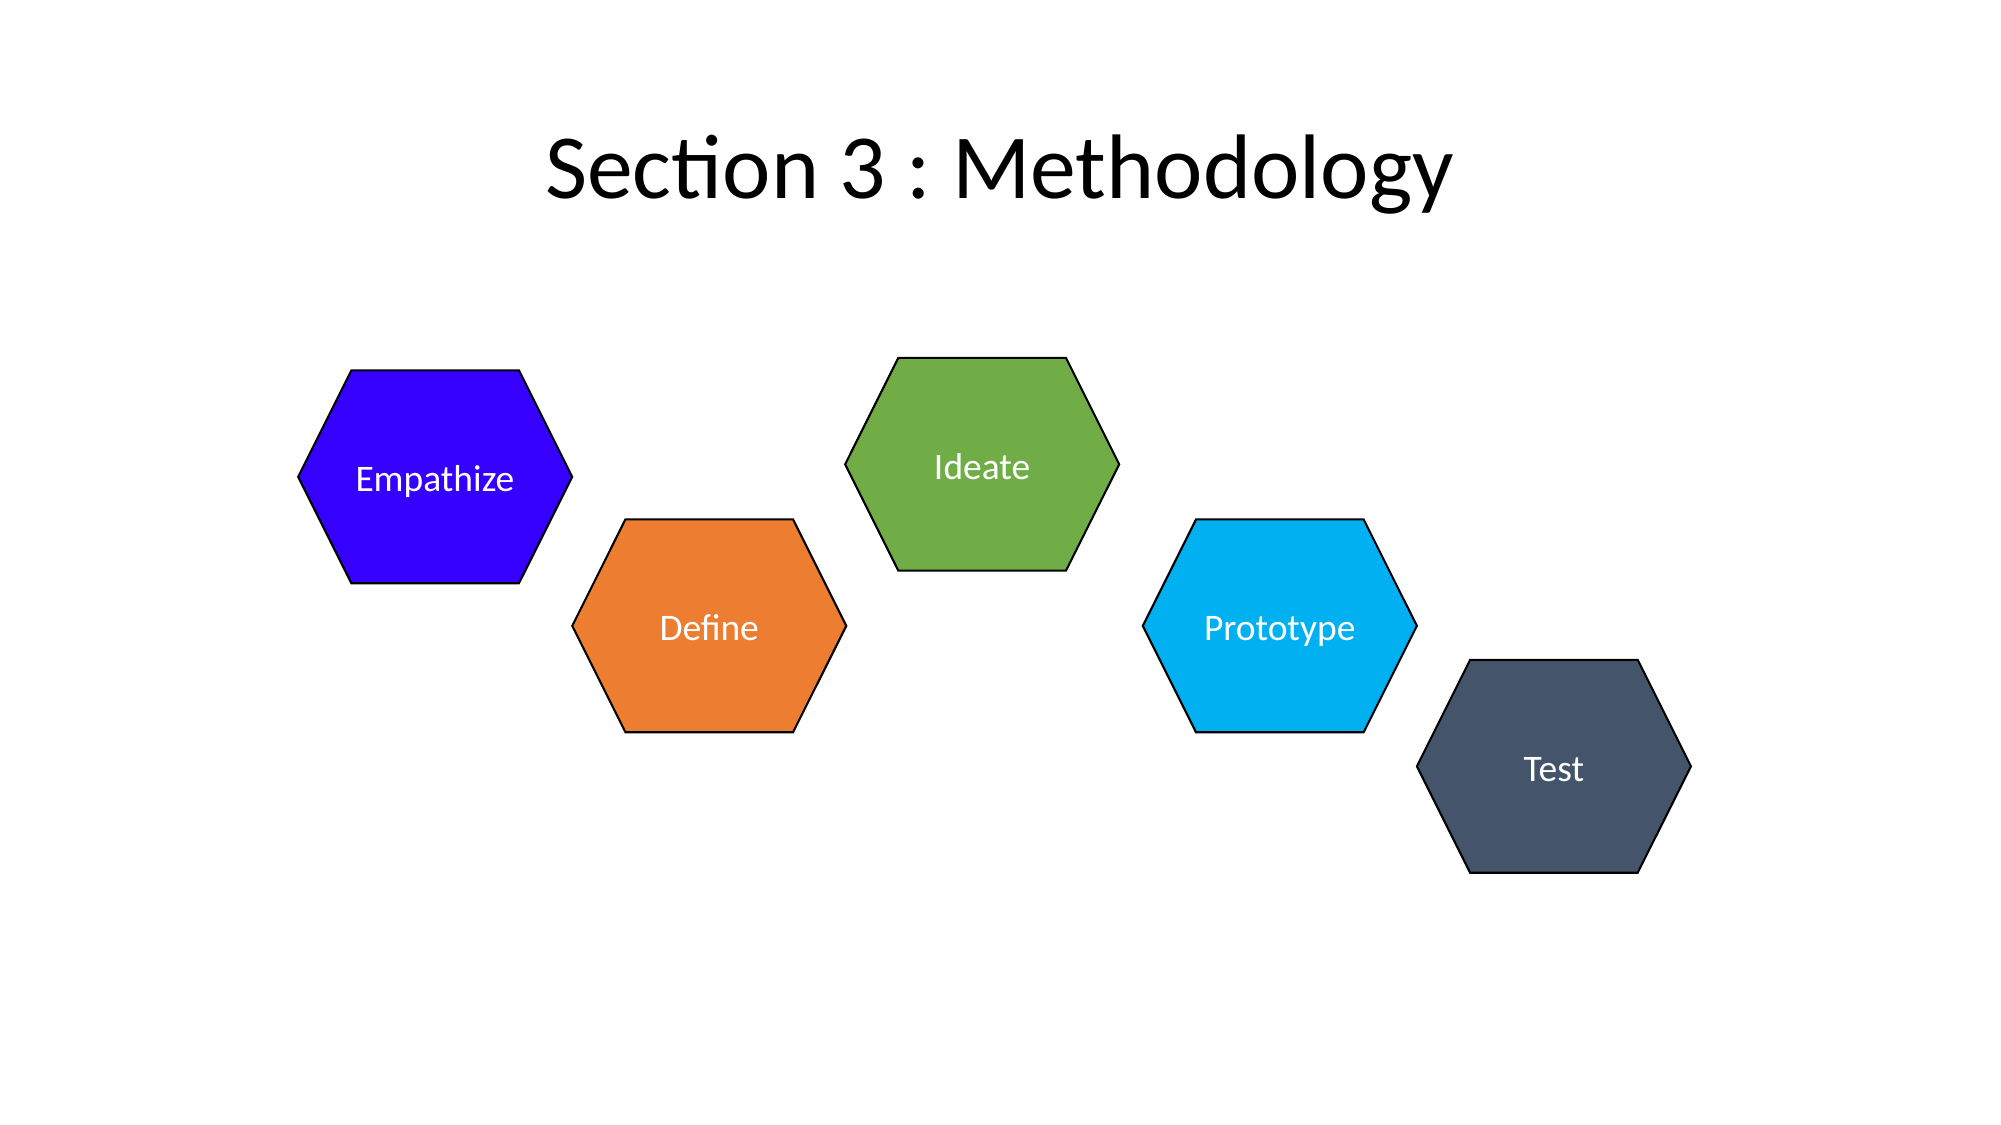

# Section 3 : Methodology

Ideate
Empathize
Define
Prototype
Test